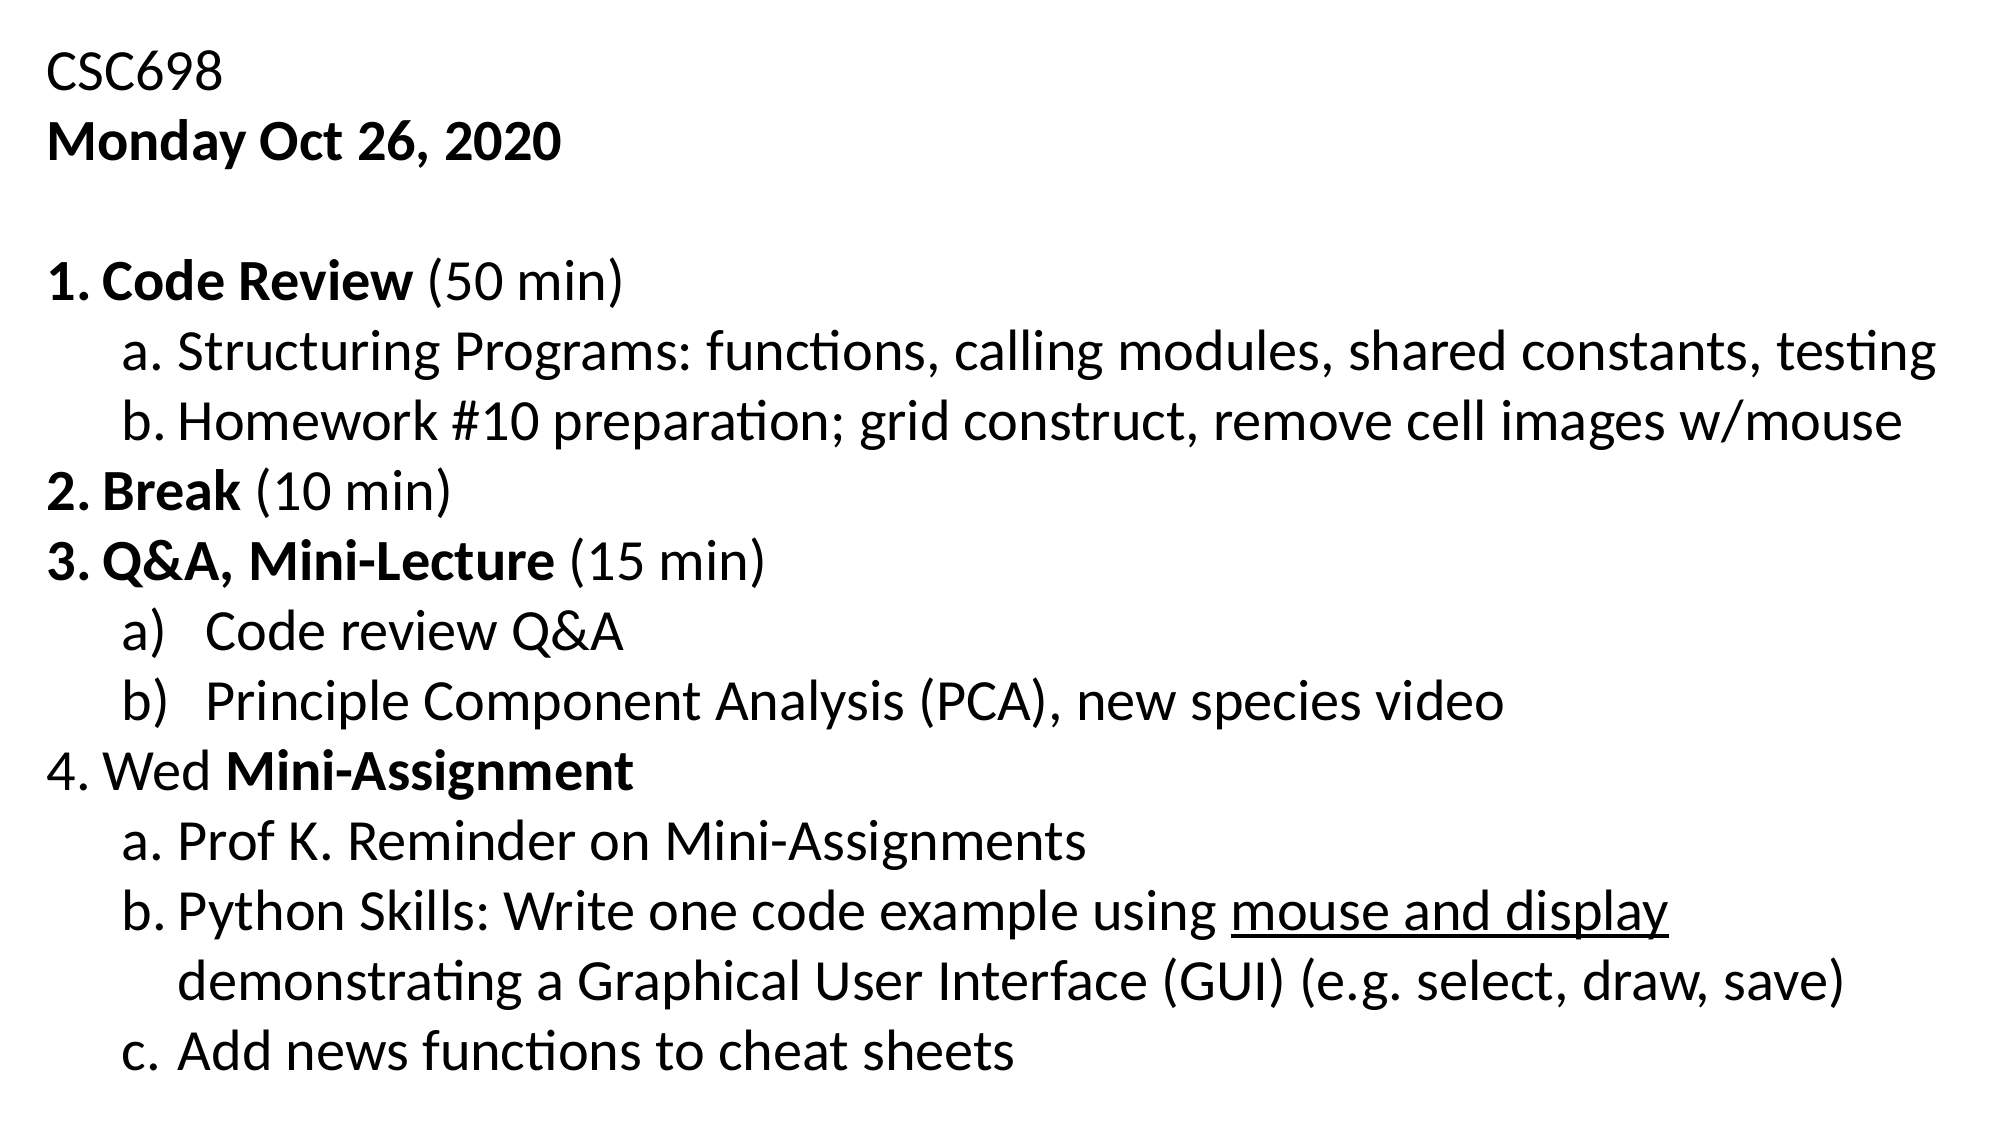

CSC698
Monday Oct 26, 2020

Code Review (50 min)
Structuring Programs: functions, calling modules, shared constants, testing
Homework #10 preparation; grid construct, remove cell images w/mouse
Break (10 min)
Q&A, Mini-Lecture (15 min)
Code review Q&A
Principle Component Analysis (PCA), new species video
Wed Mini-Assignment
Prof K. Reminder on Mini-Assignments
Python Skills: Write one code example using mouse and display demonstrating a Graphical User Interface (GUI) (e.g. select, draw, save)
Add news functions to cheat sheets